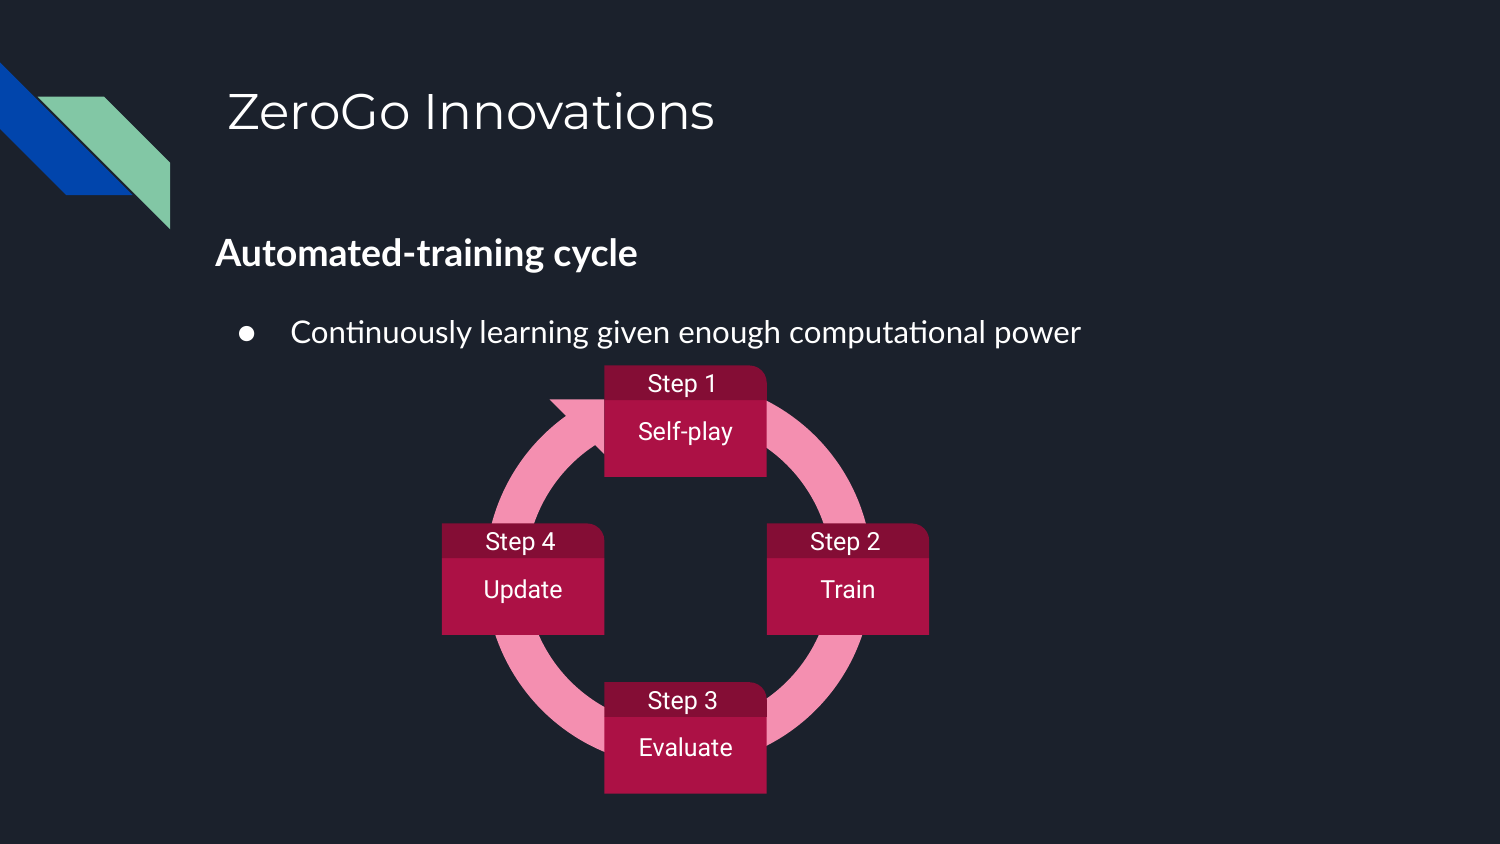

# ZeroGo Innovations
Automated-training cycle
Continuously learning given enough computational power
Step 1
Self-play

Step 4
Update
Step 2
Train
Step 3
Evaluate